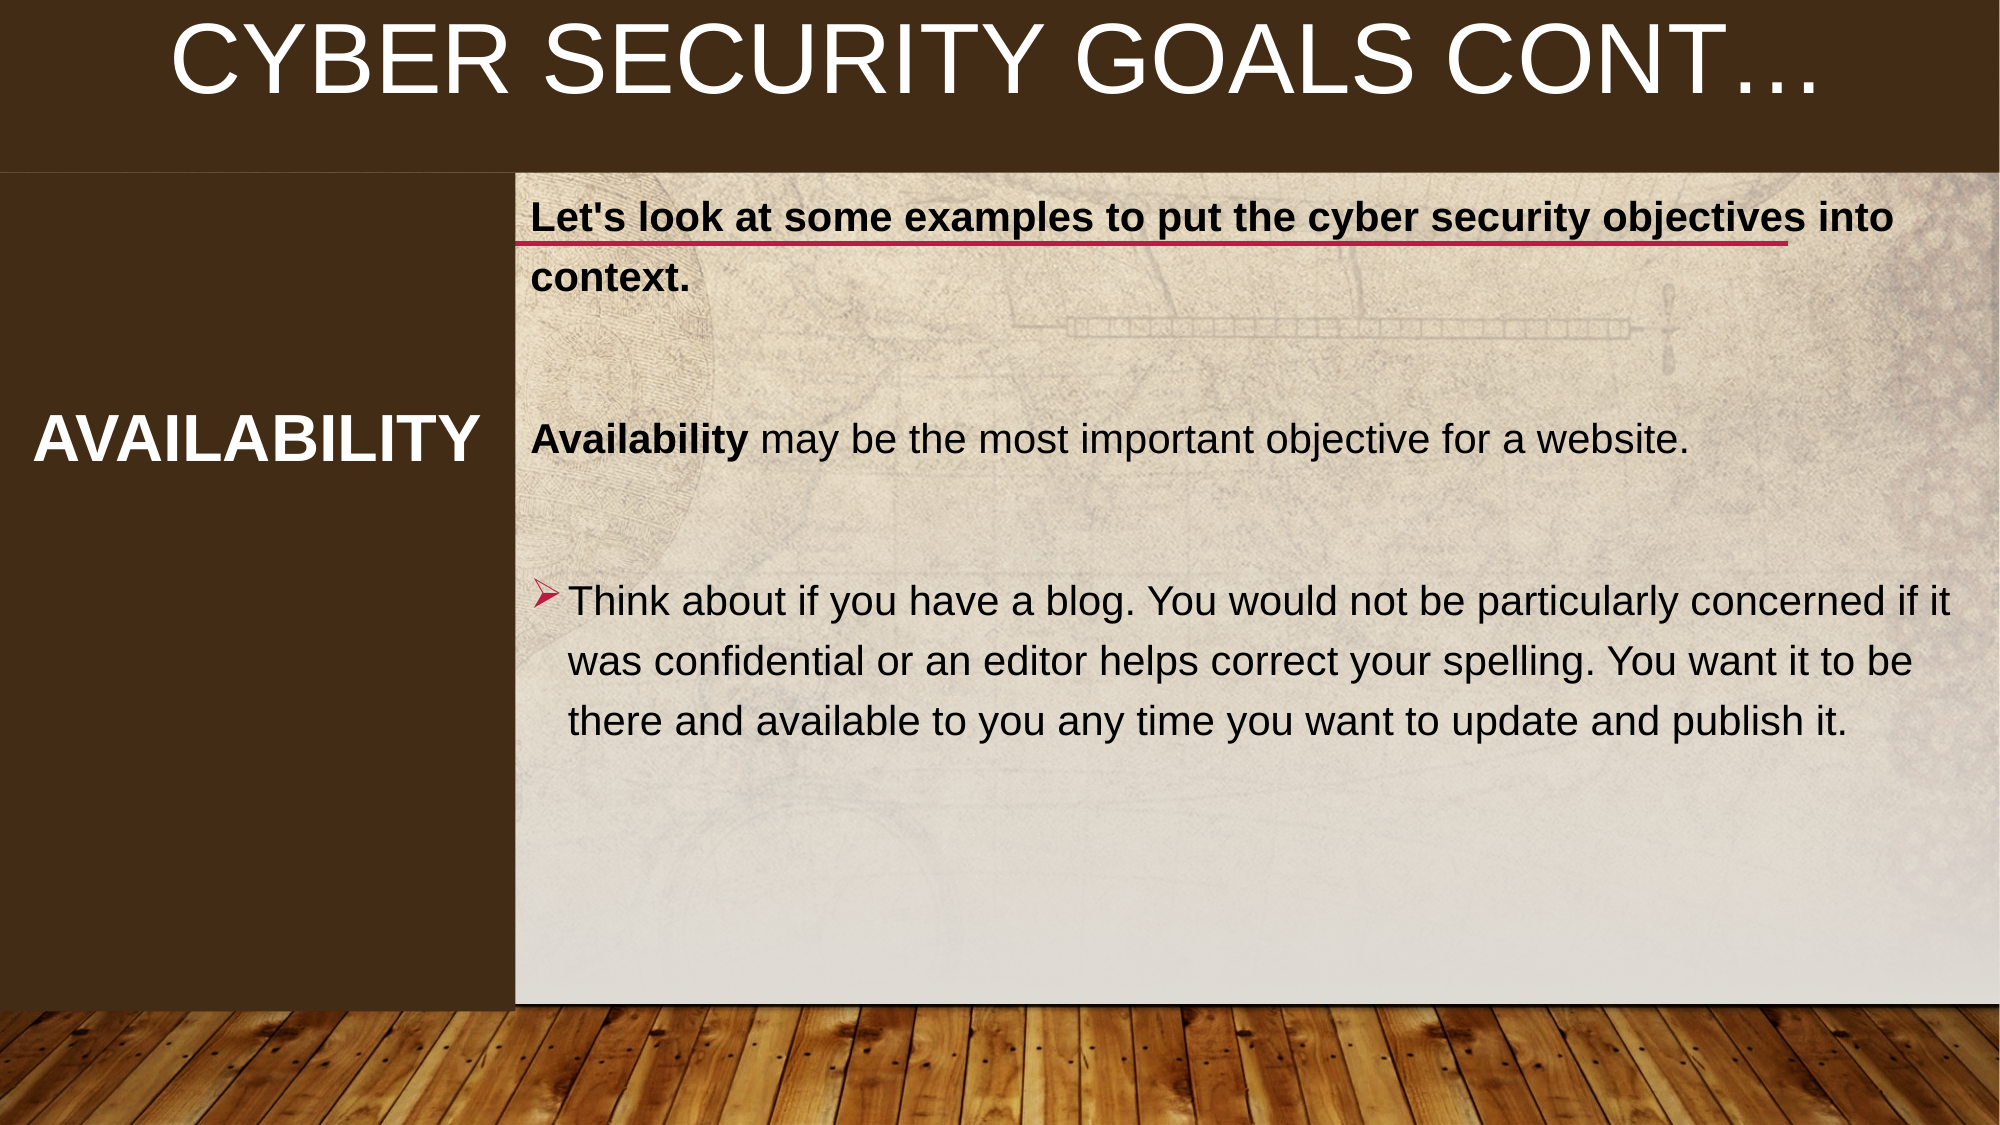

11
# CYBER SECURITY GOALS CONT…

AVAILABILITY
Let's look at some examples to put the cyber security objectives into context.

Availability may be the most important objective for a website.

Think about if you have a blog. You would not be particularly concerned if it was confidential or an editor helps correct your spelling. You want it to be there and available to you any time you want to update and publish it.